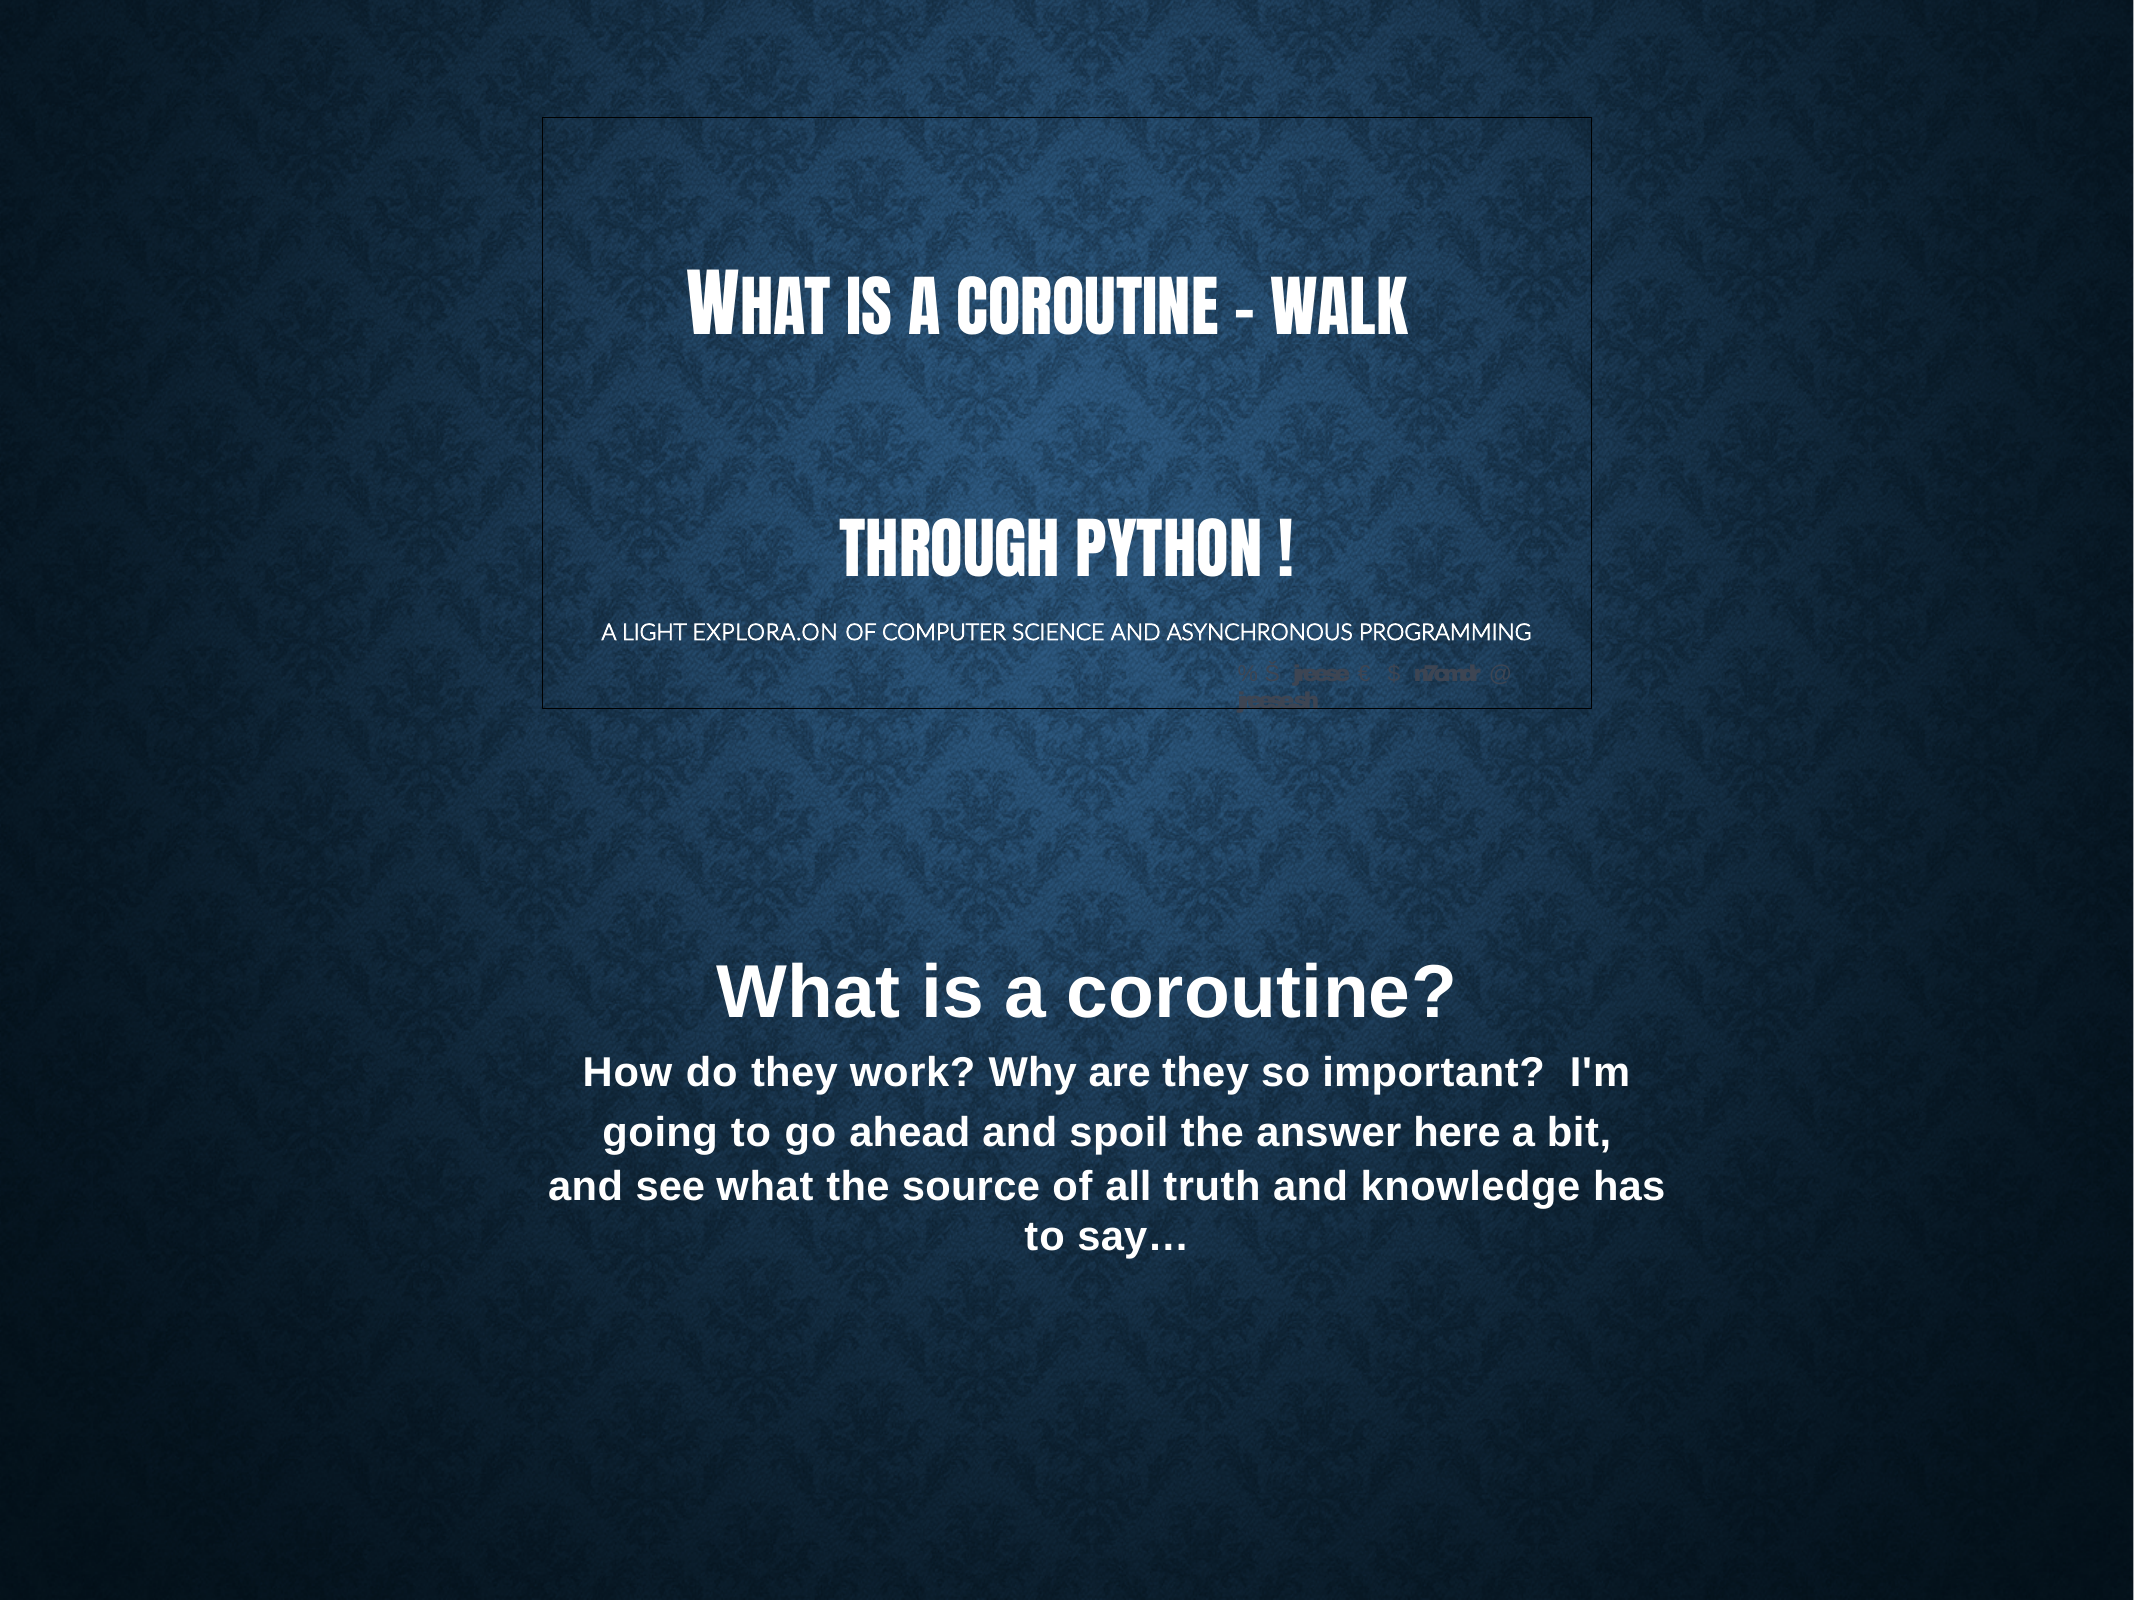

# WHAT IS A COROUTINE - walk                                                                                                                                THROUGH PYTHON ! A light explora.on of computer science and asynchronous programming
% Š jreese € $ n7cmdr @ jreese.sh
        What is a coroutine?
How do they work? Why are they so important?  I'm going to go ahead and spoil the answer here a bit,
and see what the source of all truth and knowledge has to say…